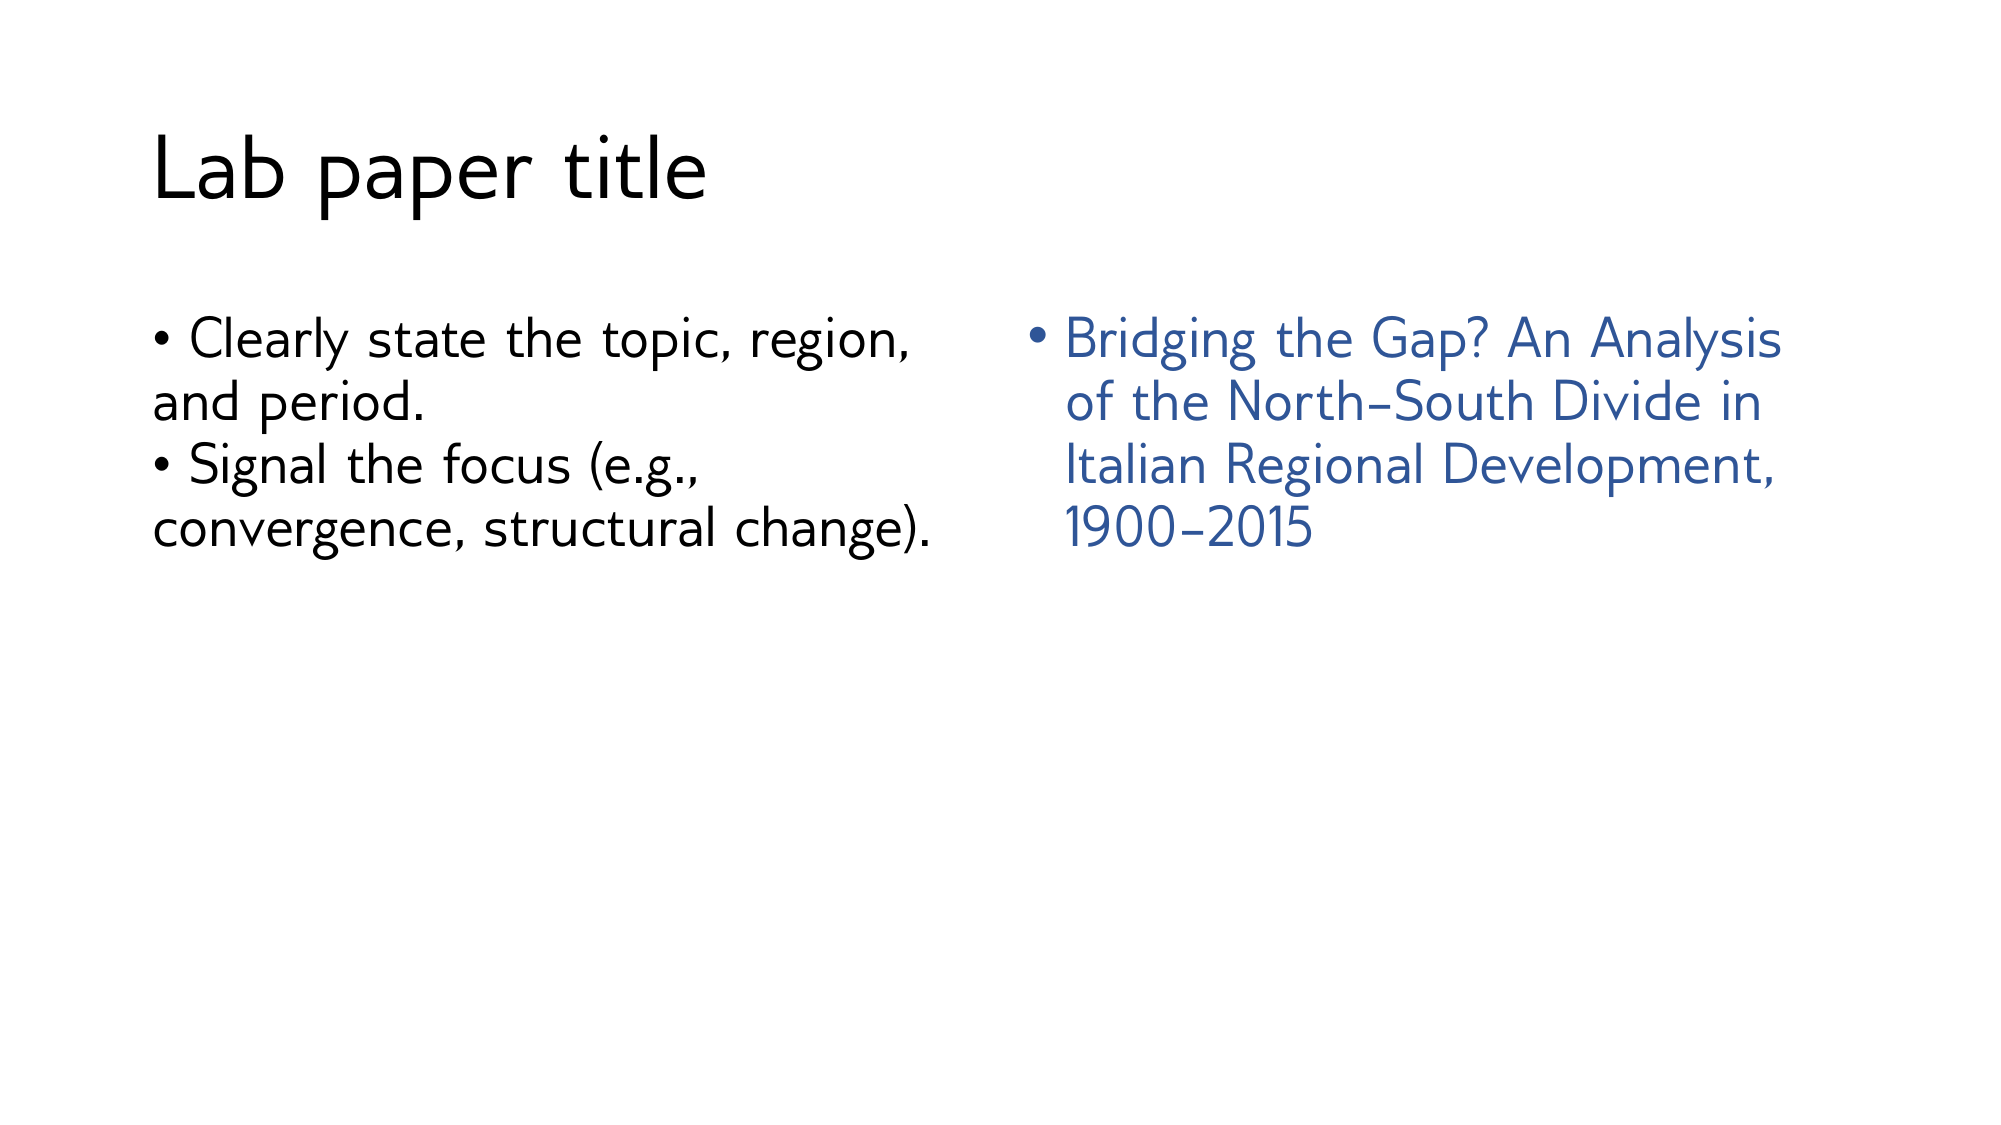

# Lab paper title
• Clearly state the topic, region, and period.
• Signal the focus (e.g., convergence, structural change).
Bridging the Gap? An Analysis of the North–South Divide in Italian Regional Development, 1900–2015